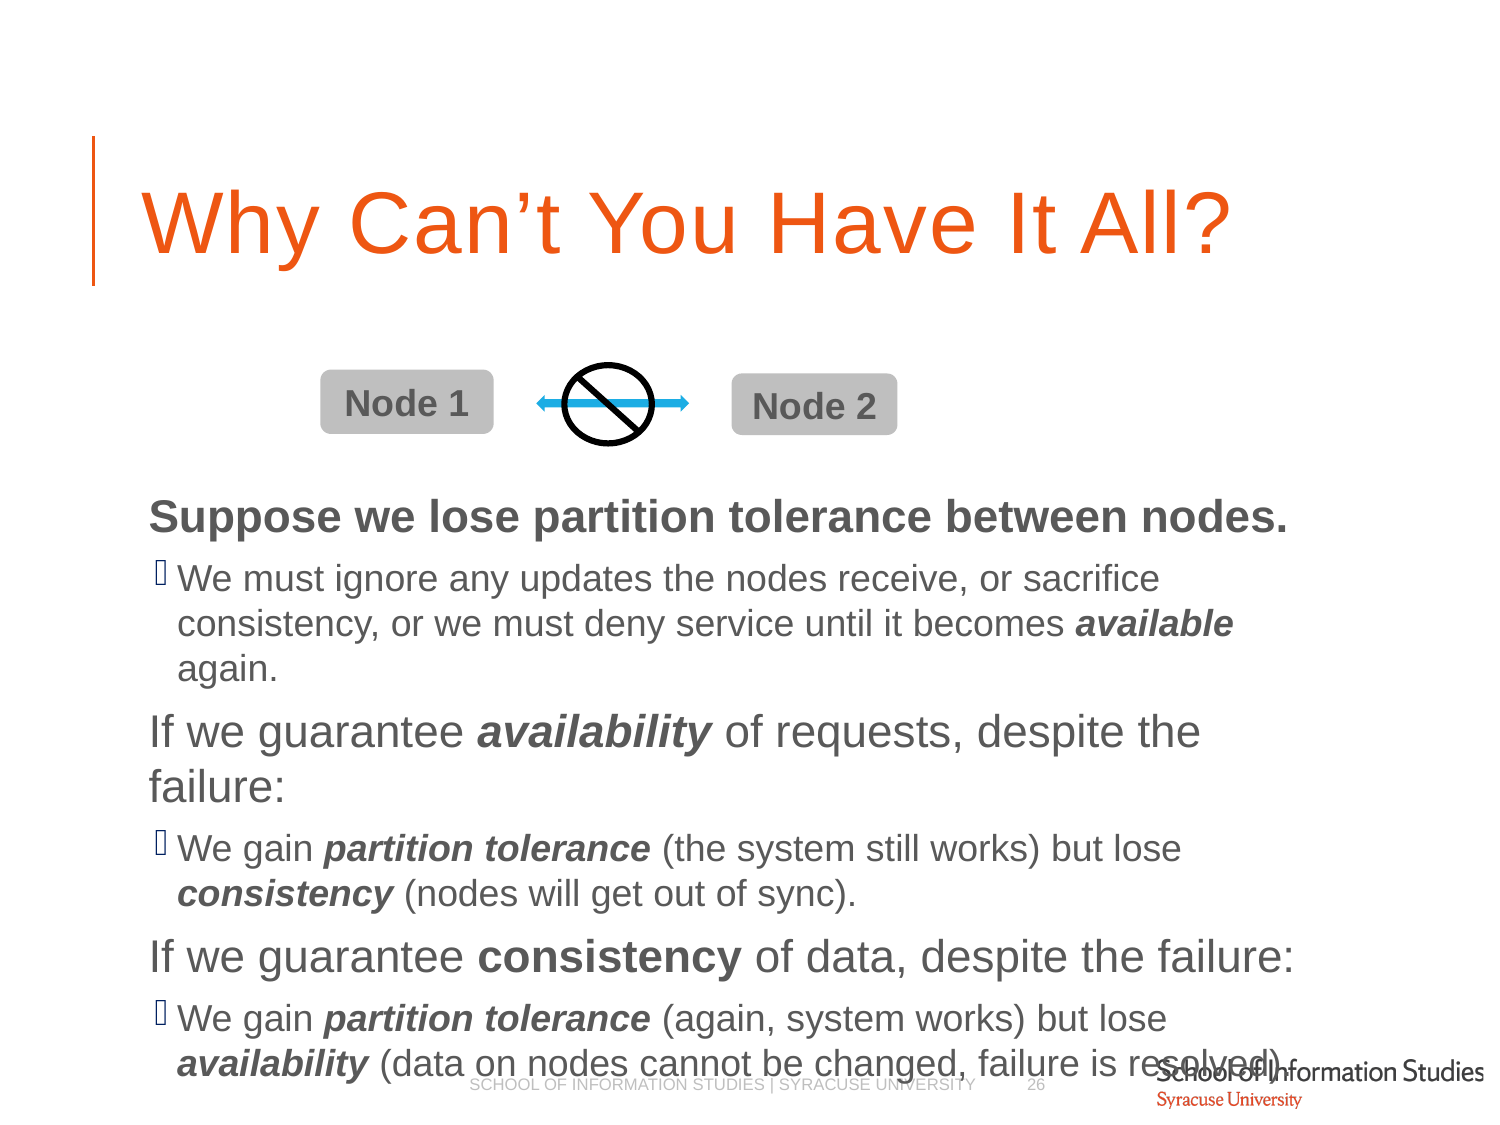

# Why Can’t You Have It All?

Node 1
Node 2

Suppose we lose partition tolerance between nodes.
We must ignore any updates the nodes receive, or sacrifice consistency, or we must deny service until it becomes available again.
If we guarantee availability of requests, despite the failure:
We gain partition tolerance (the system still works) but lose consistency (nodes will get out of sync).
If we guarantee consistency of data, despite the failure:
We gain partition tolerance (again, system works) but lose availability (data on nodes cannot be changed, failure is resolved).
School of Information Studies | Syracuse University
26